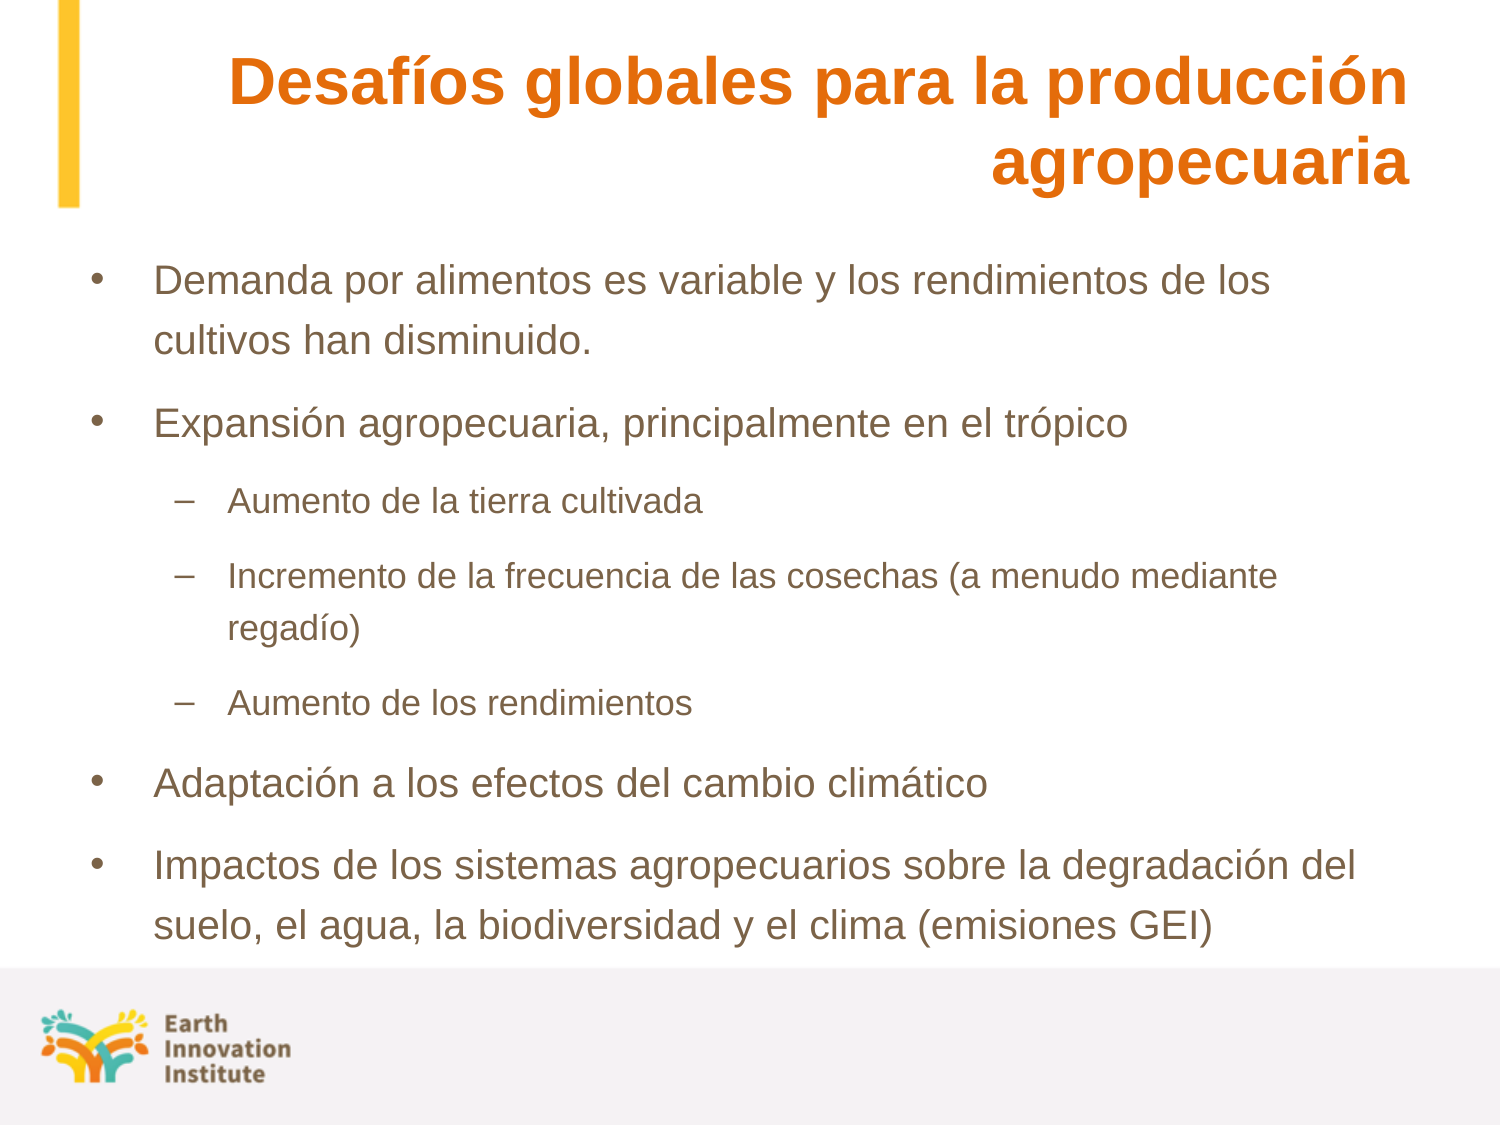

# Desafíos globales para la producción agropecuaria
Demanda por alimentos es variable y los rendimientos de los cultivos han disminuido.
Expansión agropecuaria, principalmente en el trópico
Aumento de la tierra cultivada
Incremento de la frecuencia de las cosechas (a menudo mediante regadío)
Aumento de los rendimientos
Adaptación a los efectos del cambio climático
Impactos de los sistemas agropecuarios sobre la degradación del suelo, el agua, la biodiversidad y el clima (emisiones GEI)